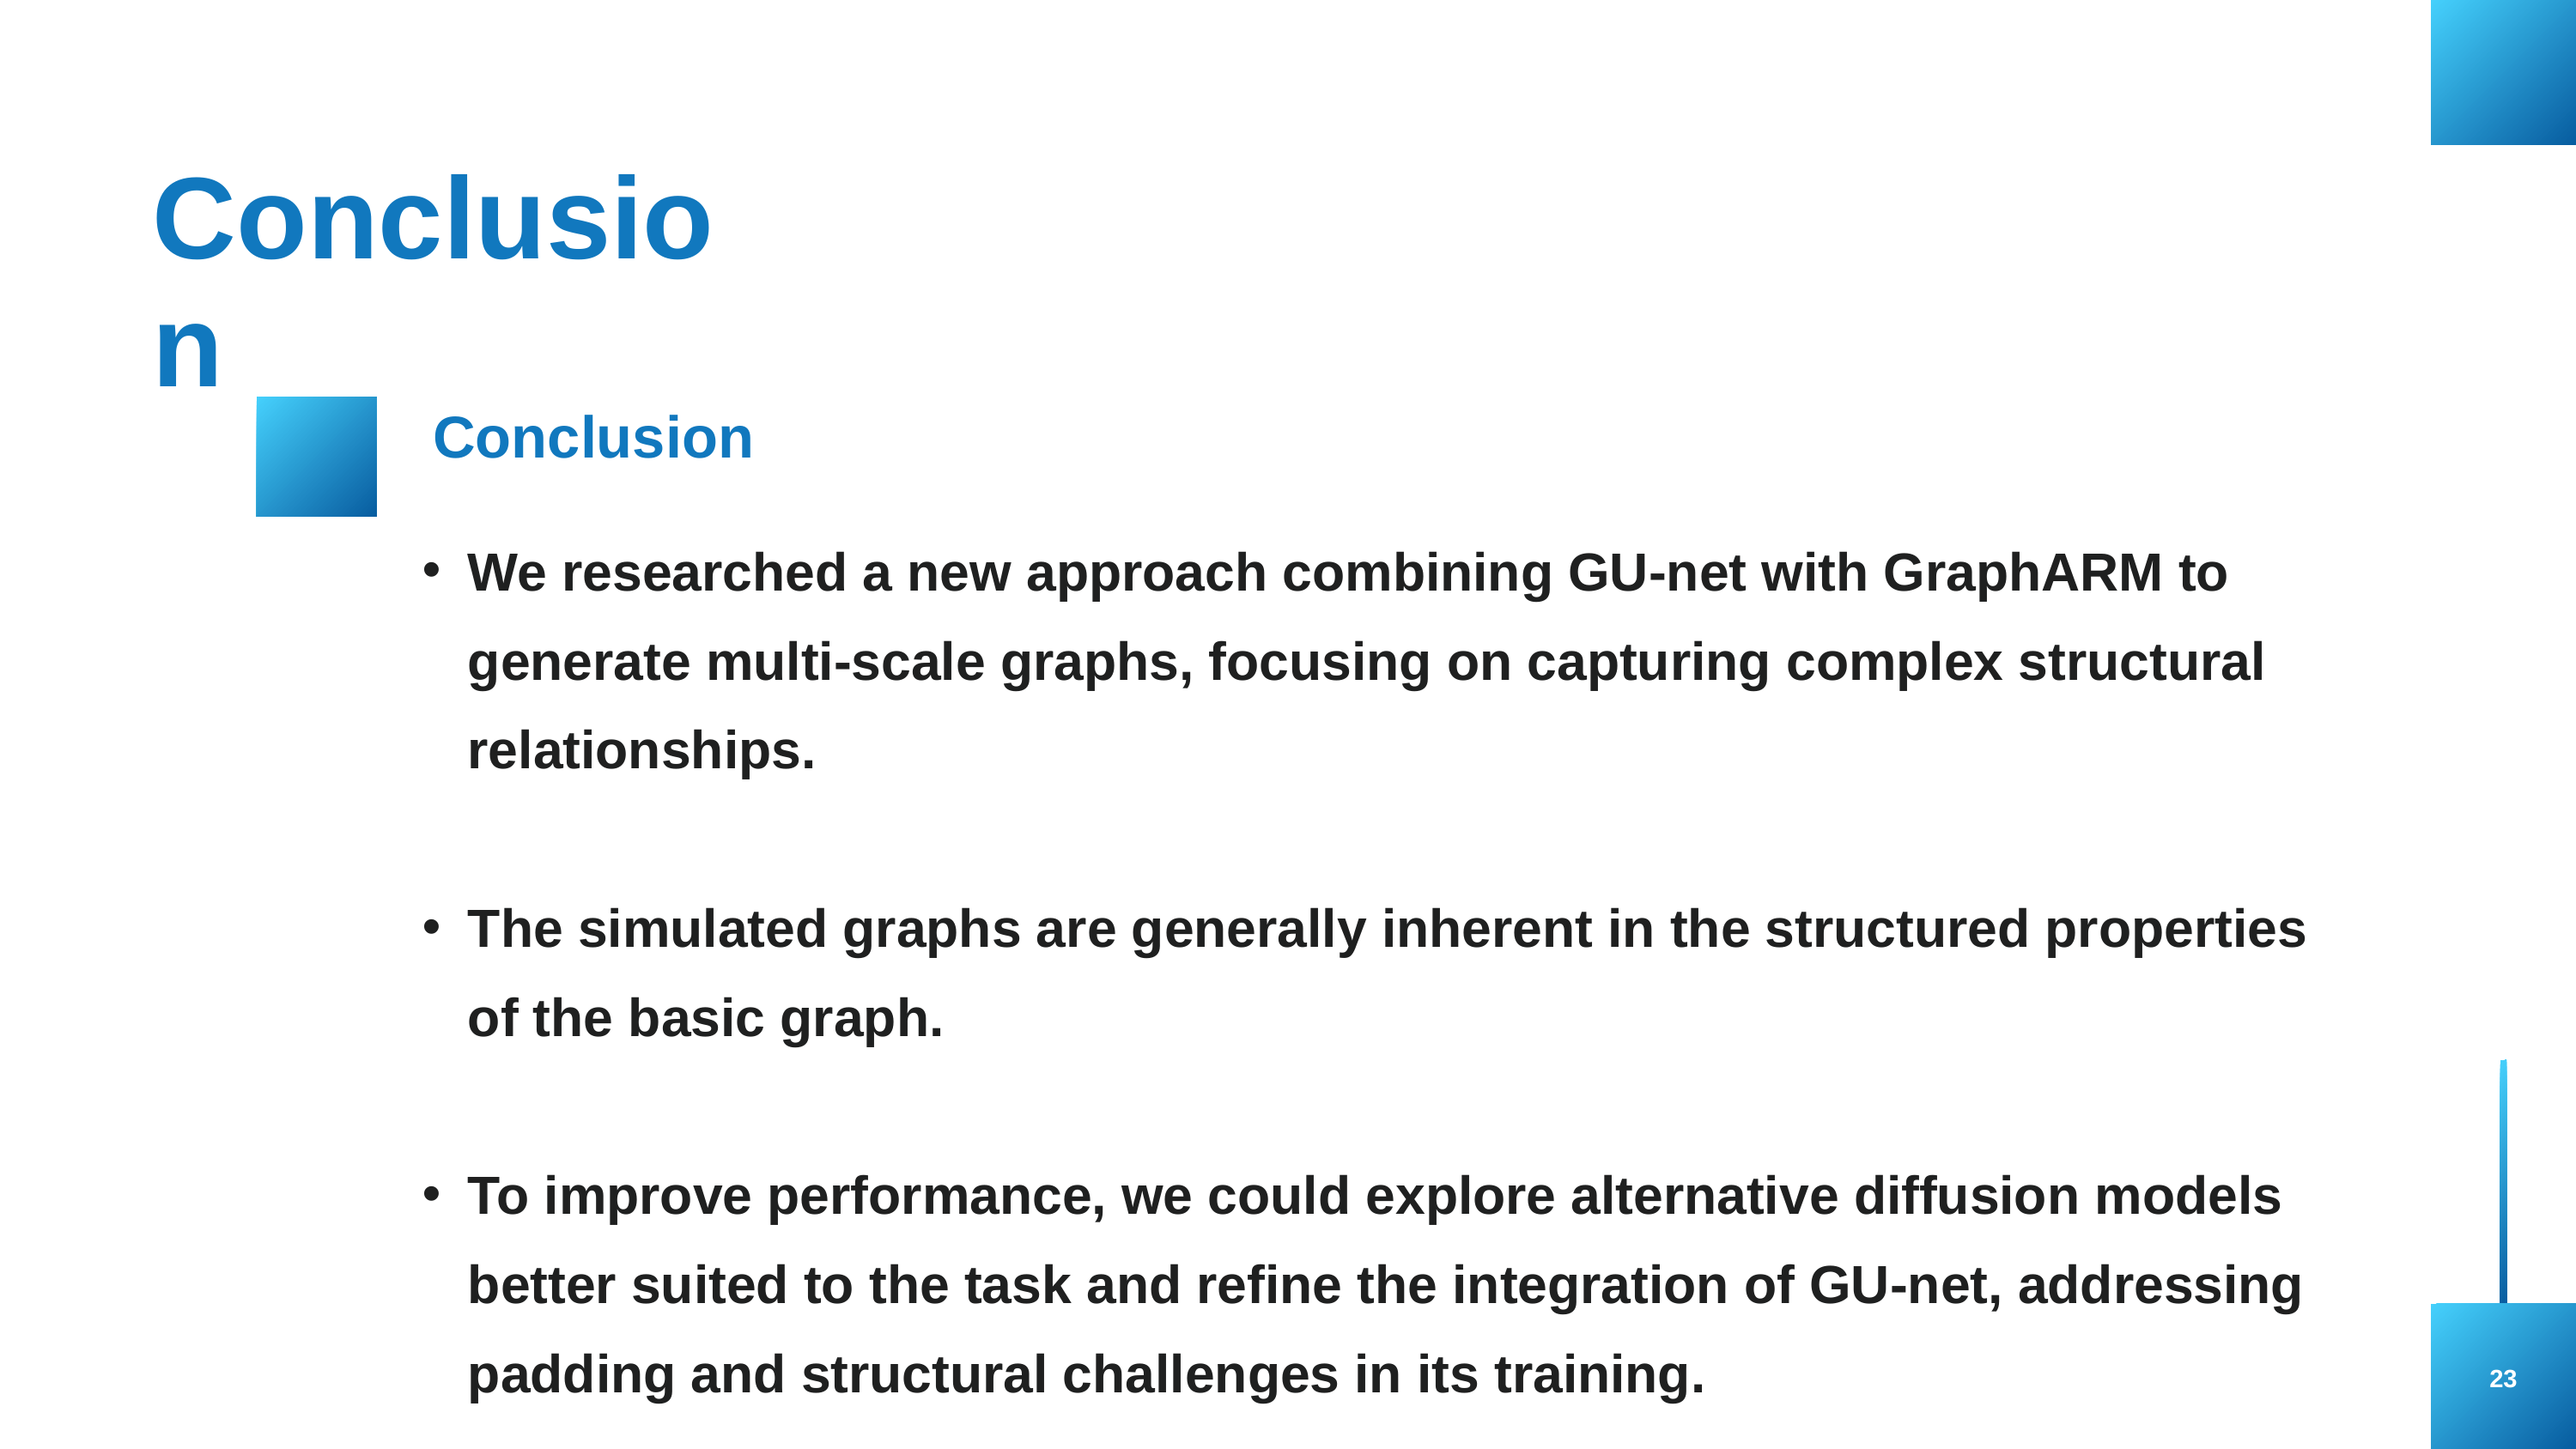

Conclusion
Conclusion

We researched a new approach combining GU-net with GraphARM to generate multi-scale graphs, focusing on capturing complex structural relationships.

The simulated graphs are generally inherent in the structured properties of the basic graph.

To improve performance, we could explore alternative diffusion models better suited to the task and refine the integration of GU-net, addressing padding and structural challenges in its training.

23